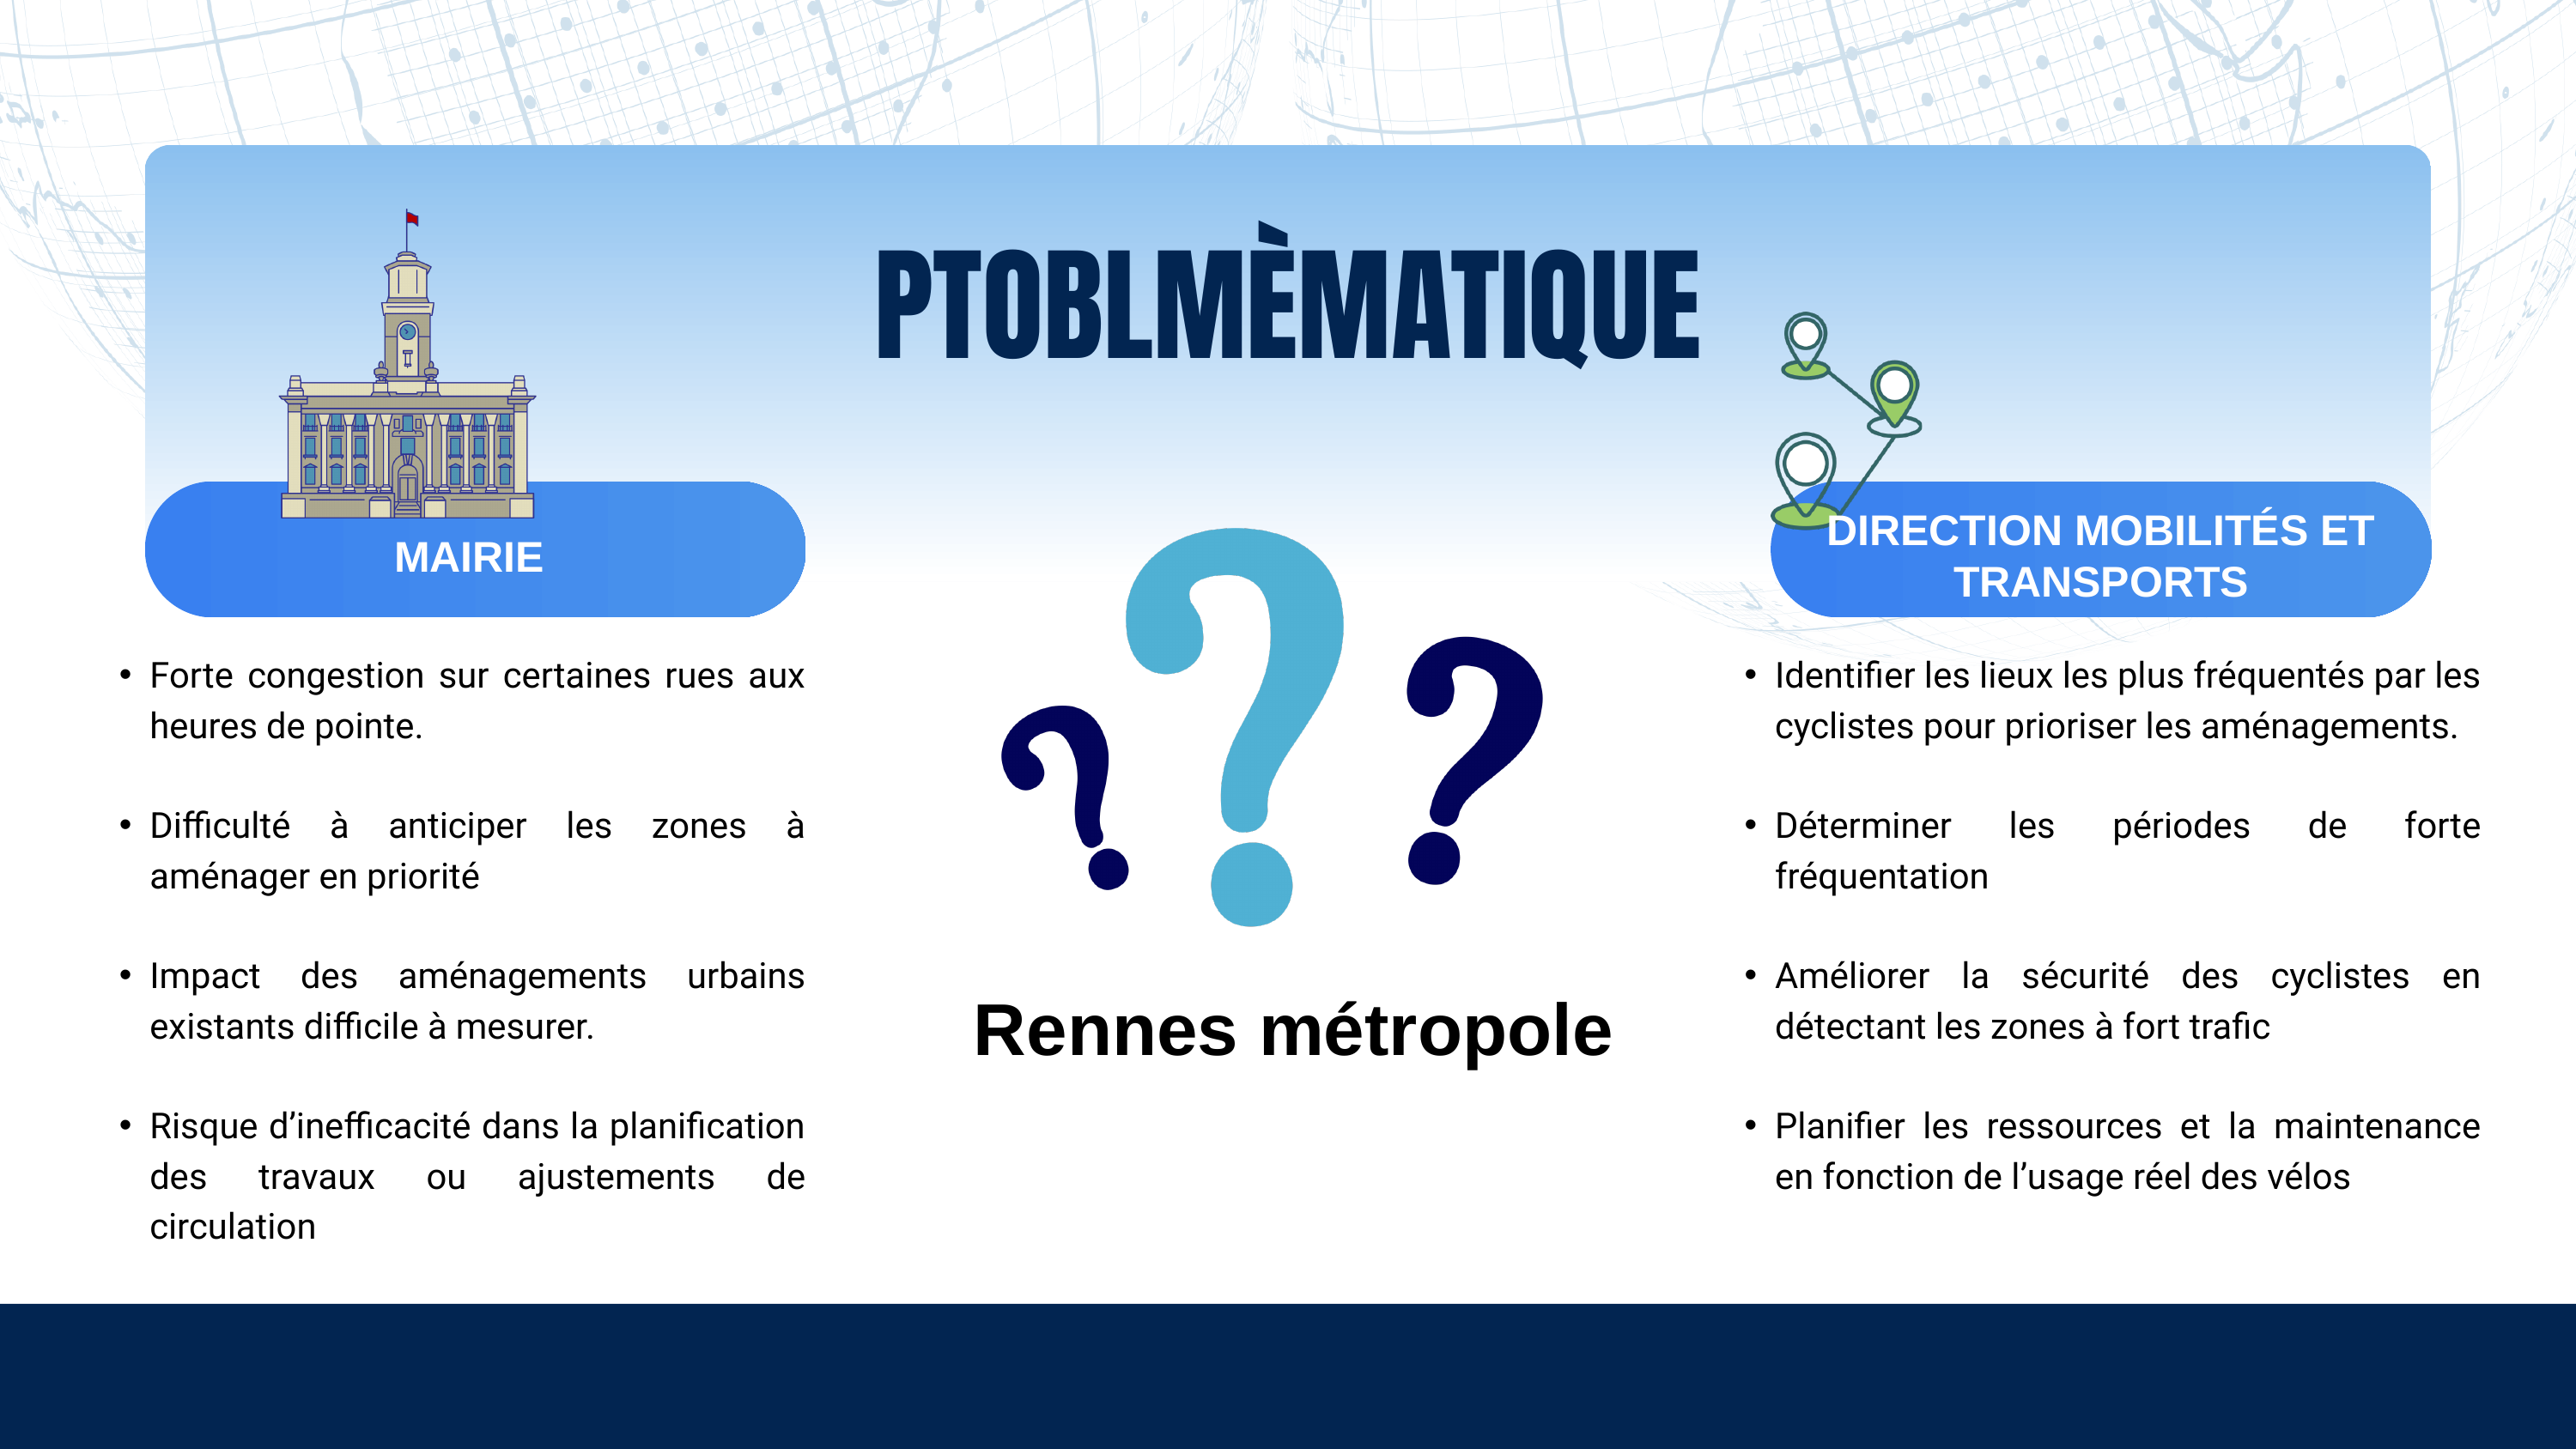

PTOBLMÈMATIQUE

DIRECTION MOBILITÉS ET TRANSPORTS

MAIRIE
Forte congestion sur certaines rues aux heures de pointe.

Difficulté à anticiper les zones à aménager en priorité

Impact des aménagements urbains existants difficile à mesurer.

Risque d’inefficacité dans la planification des travaux ou ajustements de circulation
Identifier les lieux les plus fréquentés par les cyclistes pour prioriser les aménagements.

Déterminer les périodes de forte fréquentation

Améliorer la sécurité des cyclistes en détectant les zones à fort trafic

Planifier les ressources et la maintenance en fonction de l’usage réel des vélos
MULTI-CLOUD
Rennes métropole